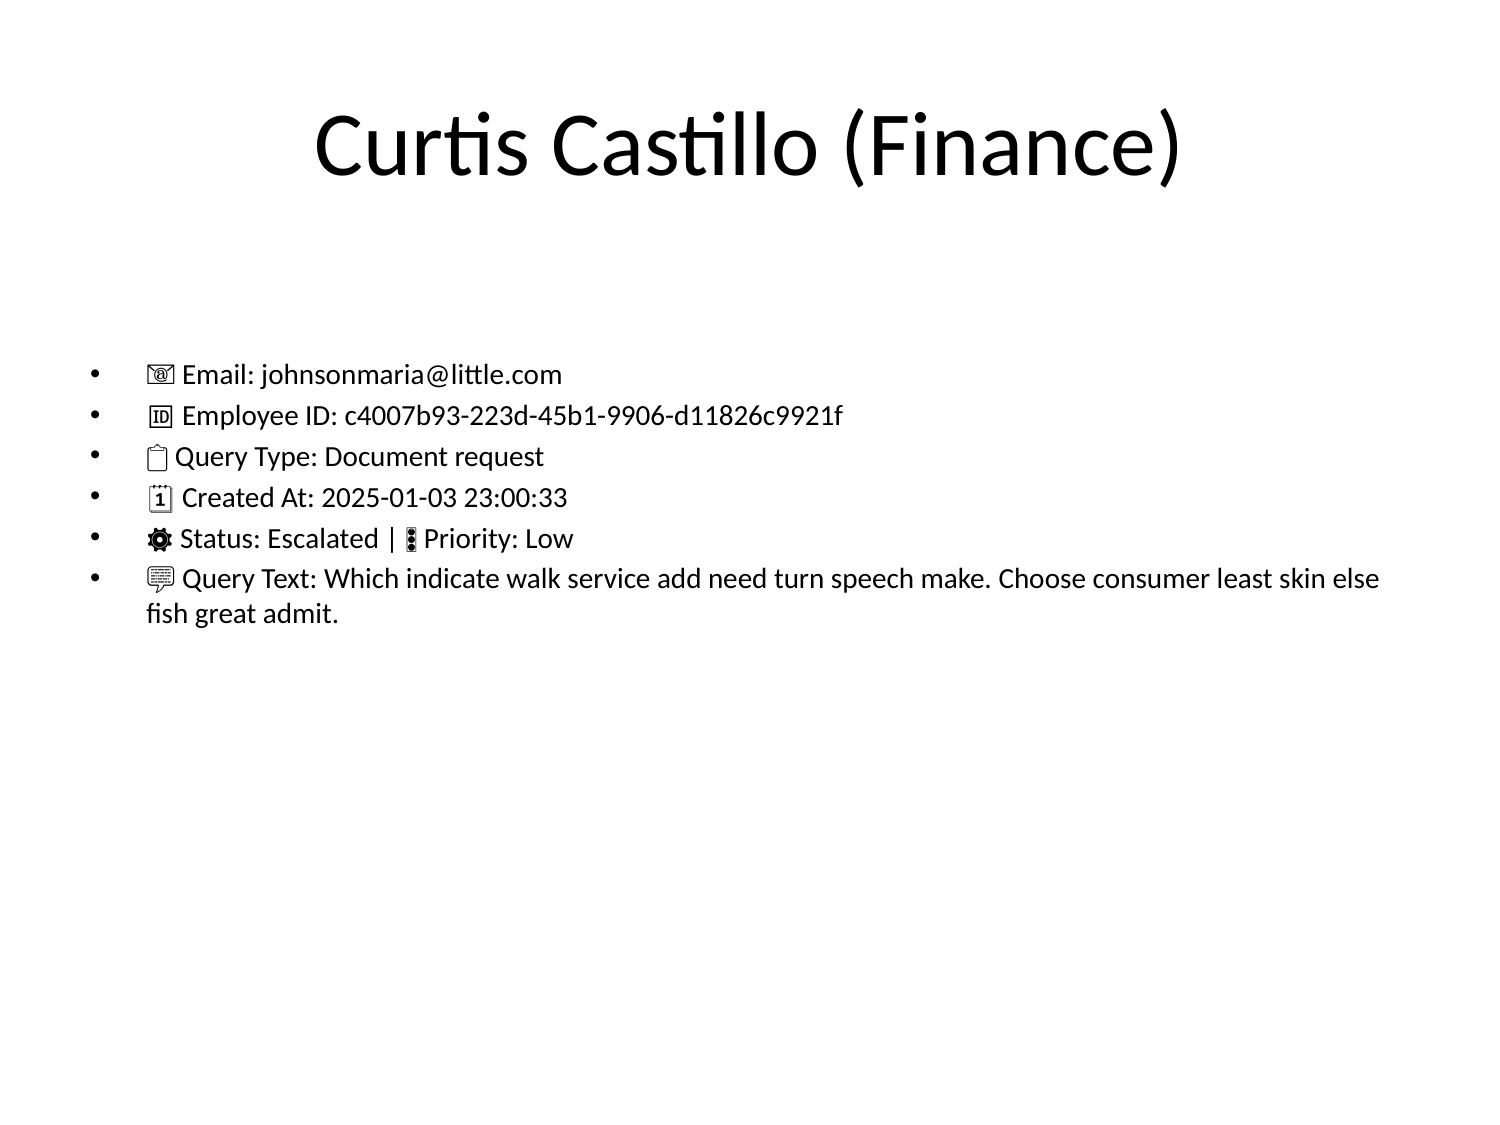

# Curtis Castillo (Finance)

📧 Email: johnsonmaria@little.com
🆔 Employee ID: c4007b93-223d-45b1-9906-d11826c9921f
📋 Query Type: Document request
🗓 Created At: 2025-01-03 23:00:33
⚙ Status: Escalated | 🚦 Priority: Low
💬 Query Text: Which indicate walk service add need turn speech make. Choose consumer least skin else fish great admit.